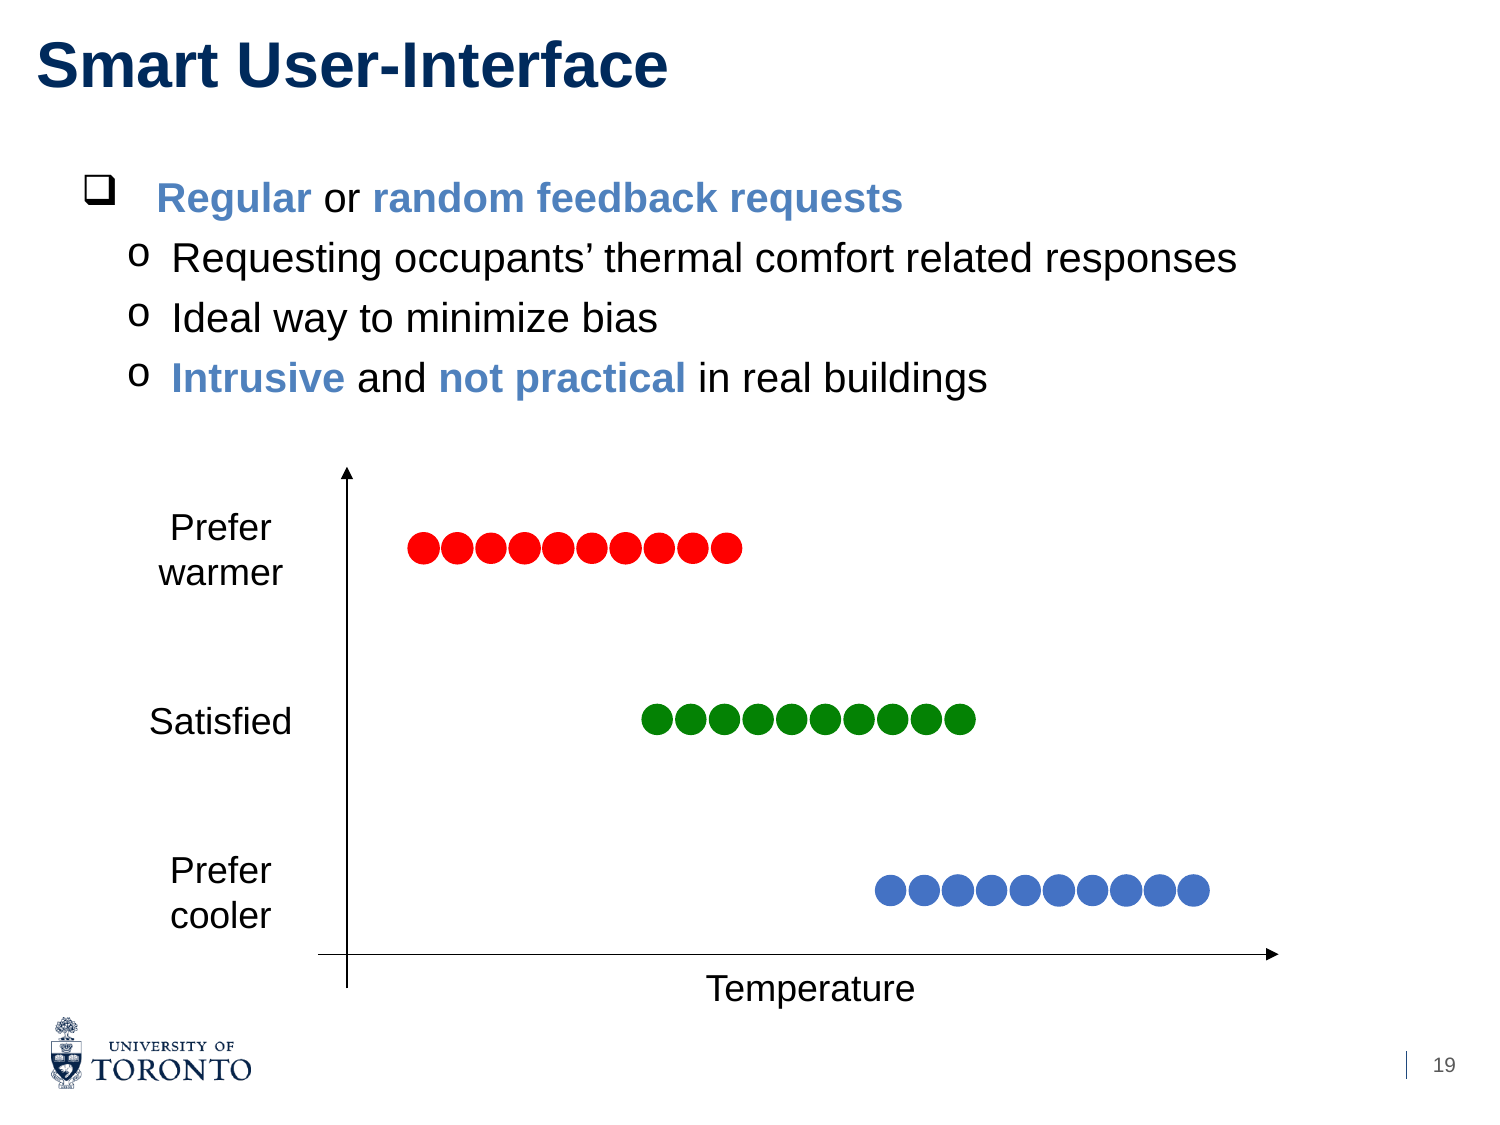

# Smart User-Interface
Regular or random feedback requests
Requesting occupants’ thermal comfort related responses
Ideal way to minimize bias
Intrusive and not practical in real buildings
Prefer warmer

Satisfied

Prefer cooler

Temperature
19